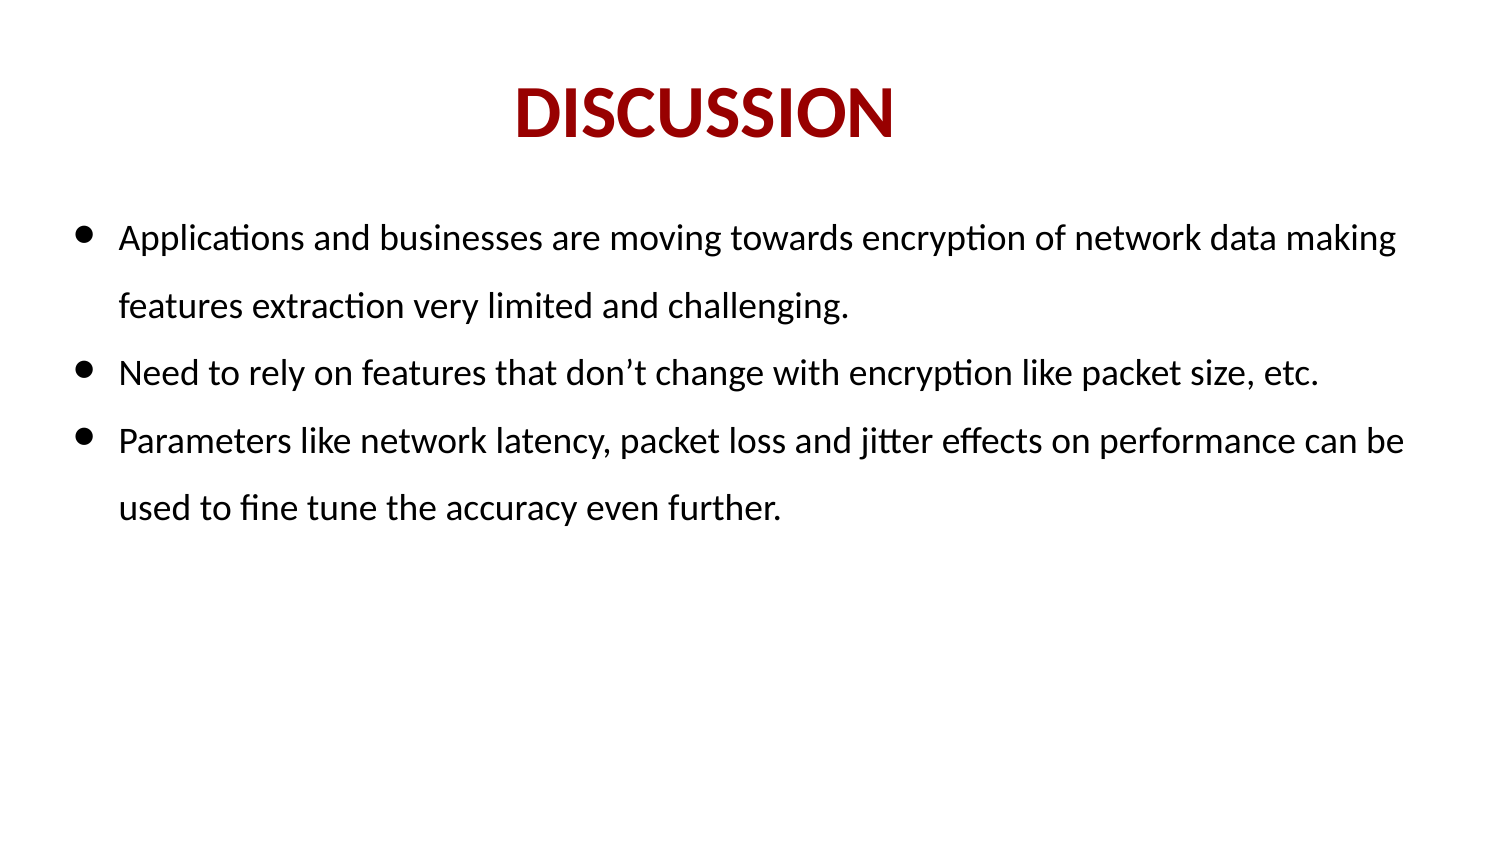

# DISCUSSION
Applications and businesses are moving towards encryption of network data making features extraction very limited and challenging.
Need to rely on features that don’t change with encryption like packet size, etc.
Parameters like network latency, packet loss and jitter effects on performance can be used to fine tune the accuracy even further.